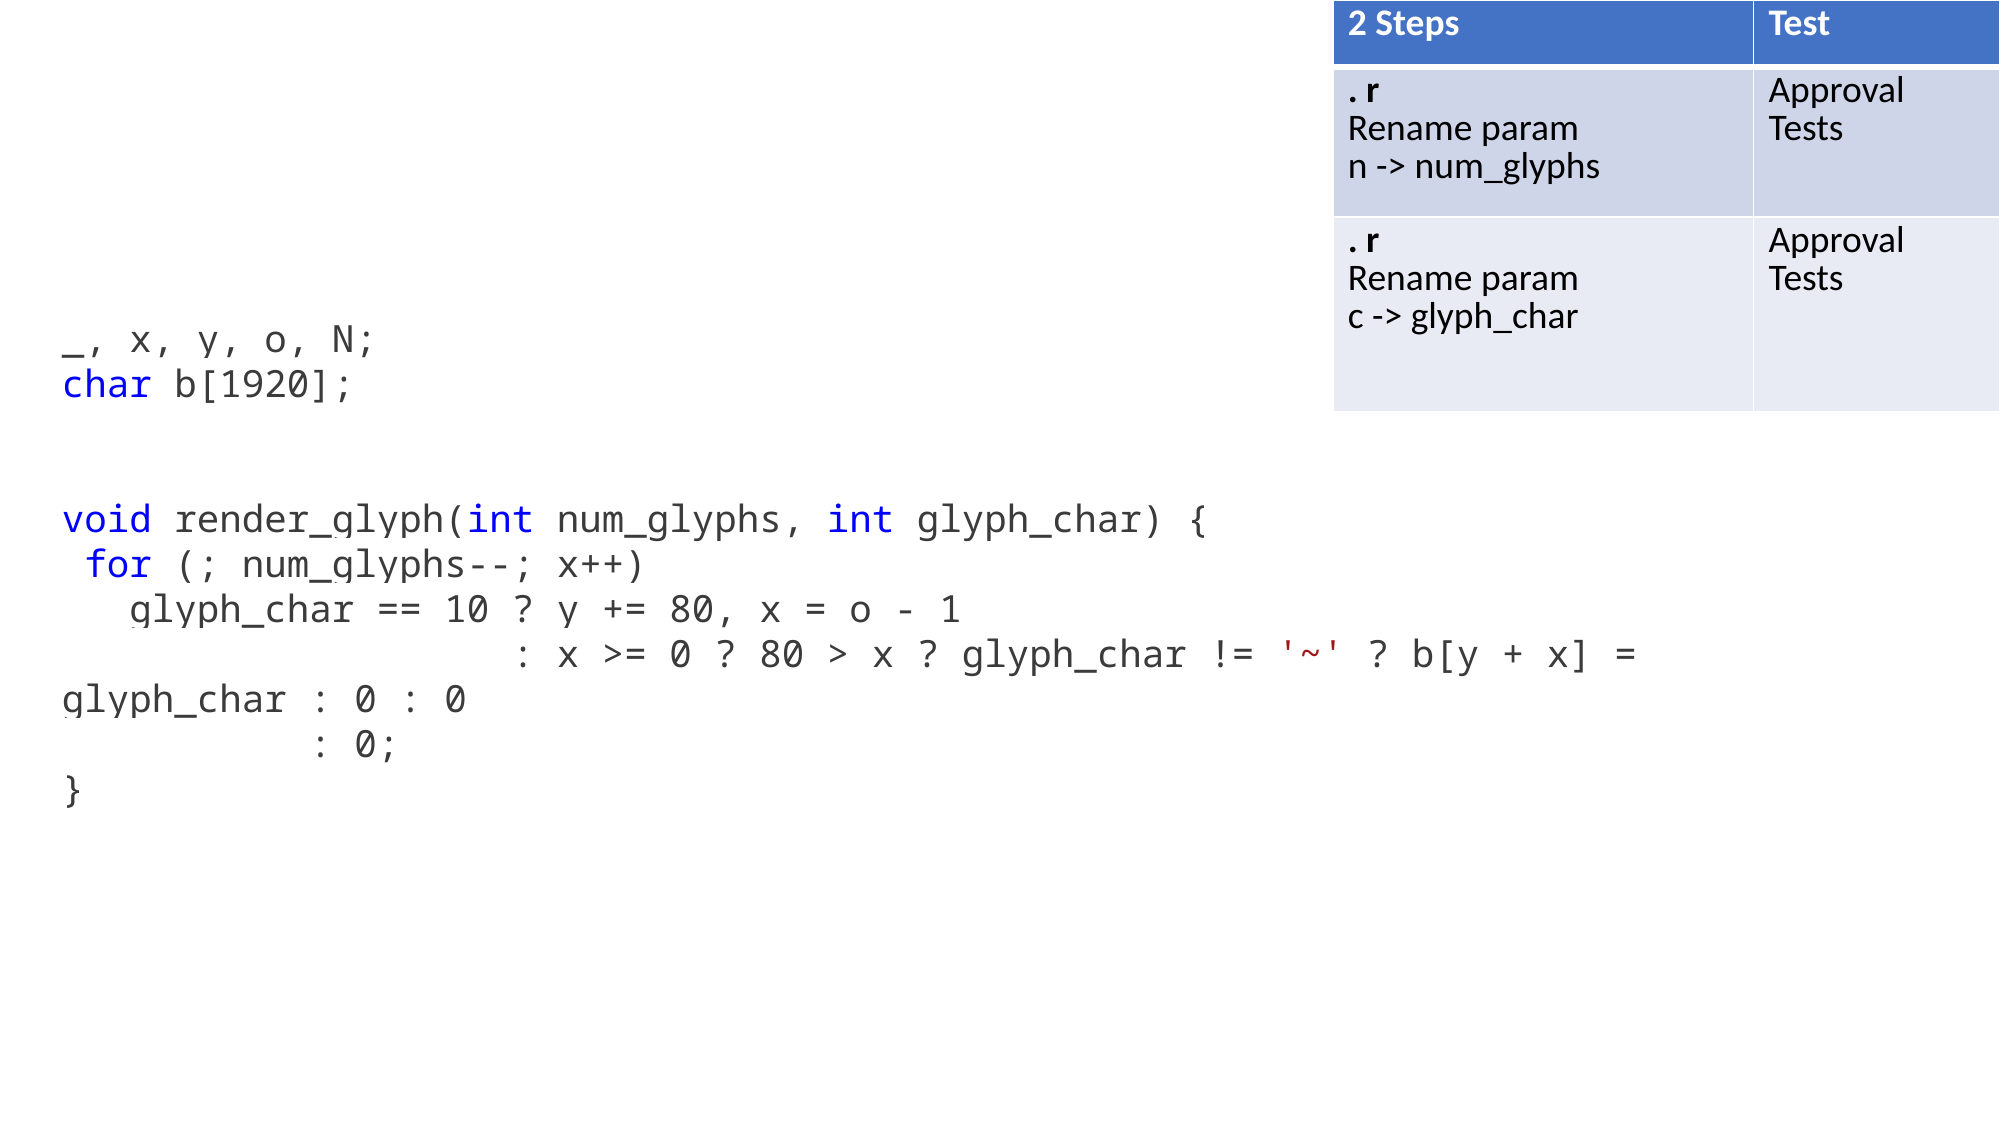

| 2 Steps | Test |
| --- | --- |
| . r Rename param n -> num\_glyphs | Approval Tests |
| . r Rename param c -> glyph\_char | Approval Tests |

_, x, y, o, N;
char b[1920];

void render_glyph(int num_glyphs, int glyph_char) {
 for (; num_glyphs--; x++)
   glyph_char == 10 ? y += 80, x = o - 1
                    : x >= 0 ? 80 > x ? glyph_char != '~' ? b[y + x] = glyph_char : 0 : 0
           : 0;
}